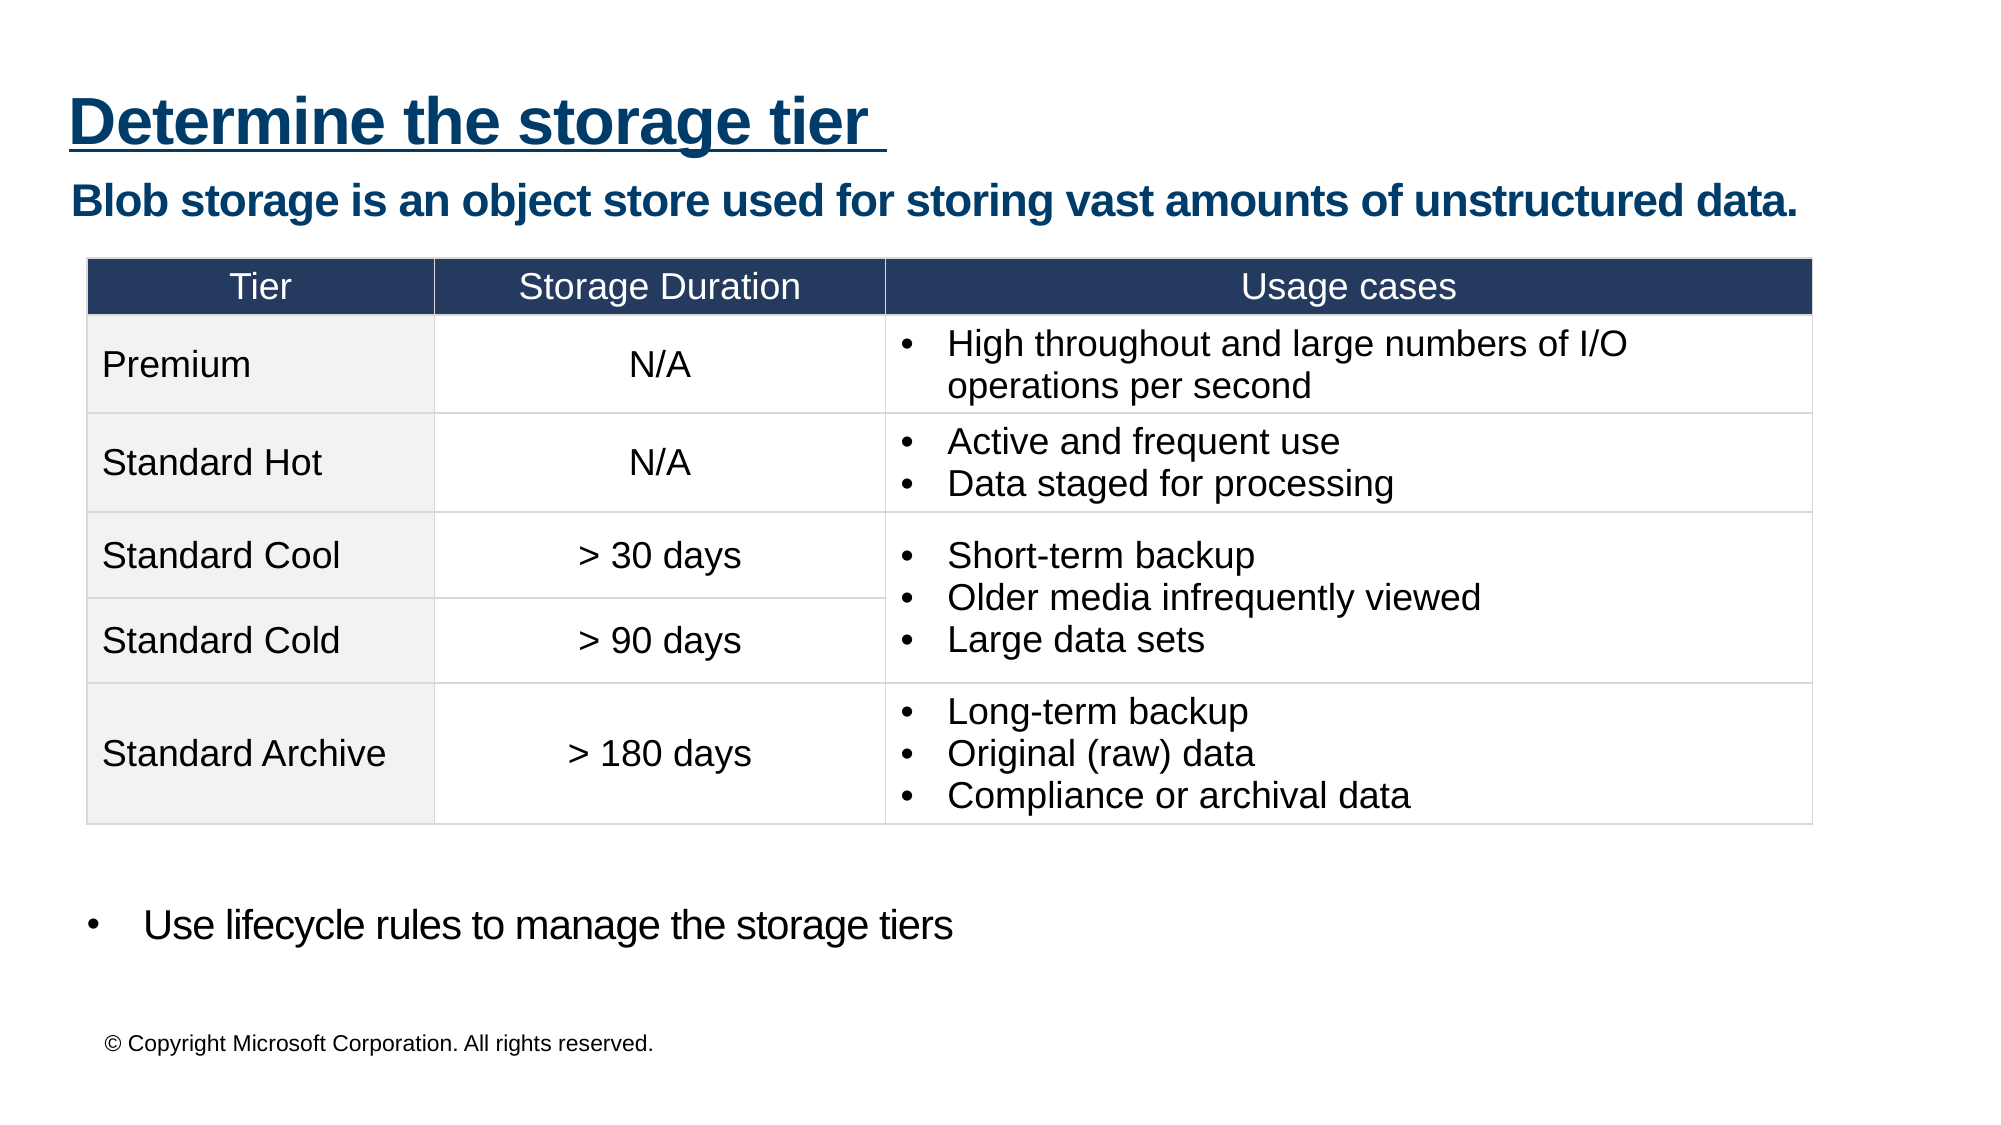

# Determine the storage tier
Blob storage is an object store used for storing vast amounts of unstructured data.
| Tier | Storage Duration | Usage cases |
| --- | --- | --- |
| Premium | N/A | High throughout and large numbers of I/O operations per second |
| Standard Hot | N/A | Active and frequent use Data staged for processing |
| Standard Cool | > 30 days | Short-term backup Older media infrequently viewed Large data sets |
| Standard Cold | > 90 days |  |
| Standard Archive | > 180 days | Long-term backup Original (raw) data Compliance or archival data |
Use lifecycle rules to manage the storage tiers